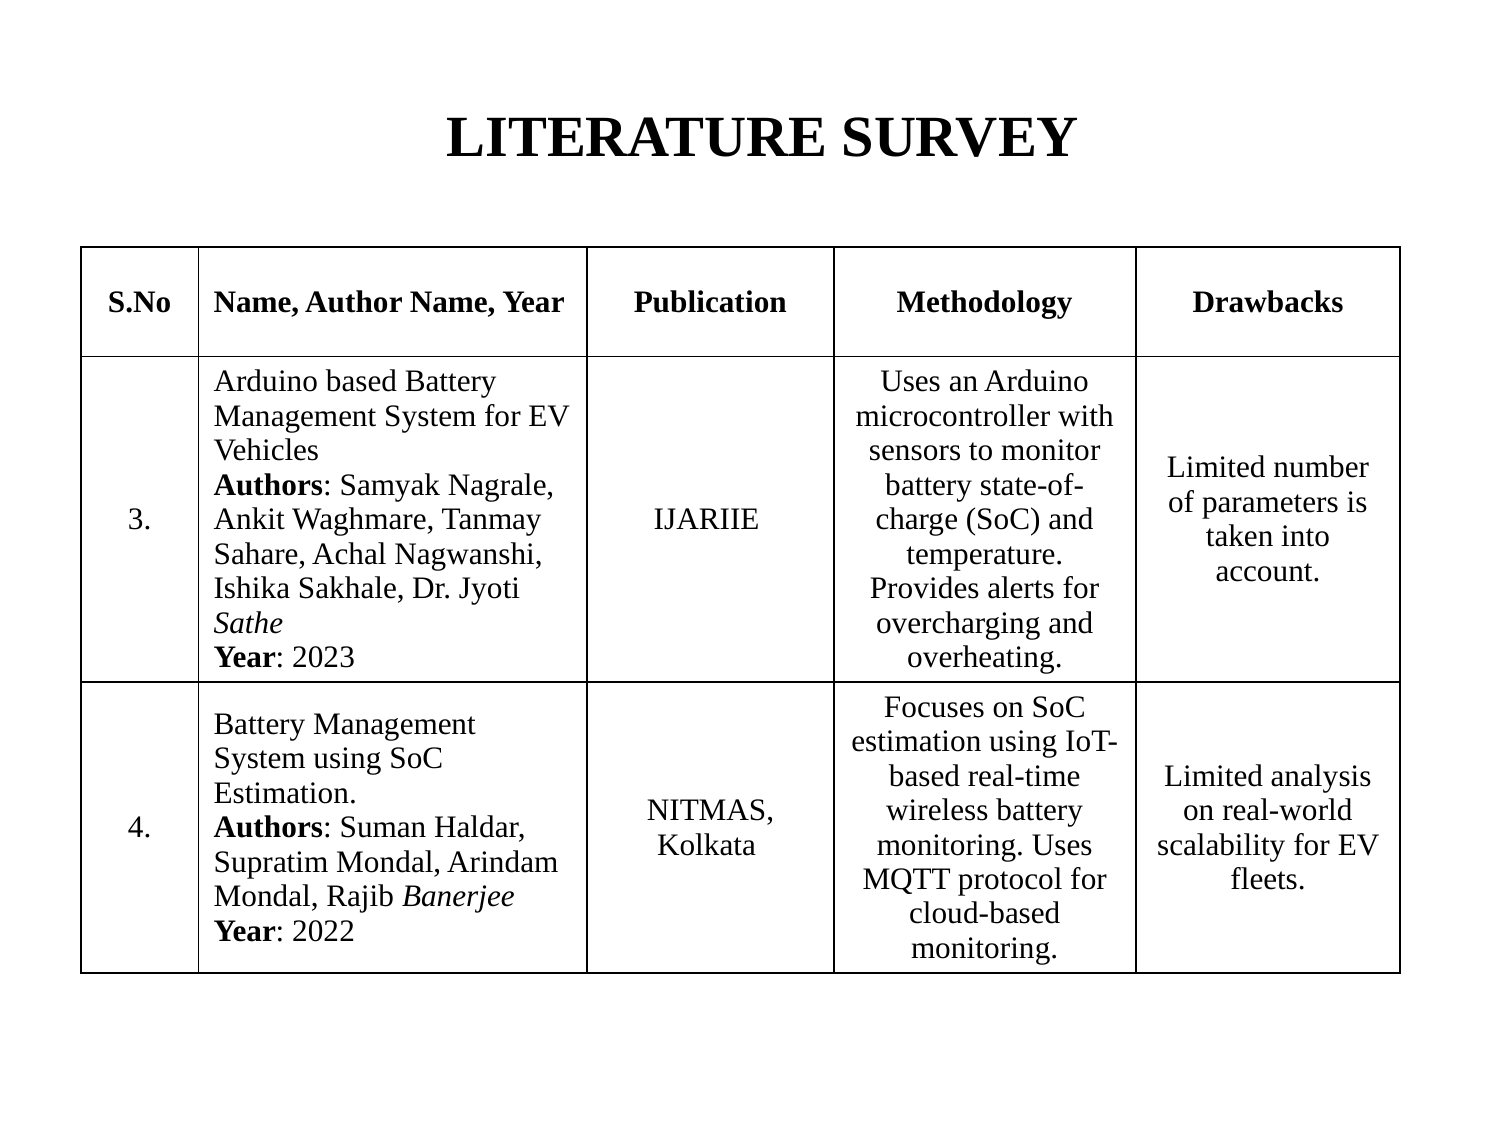

# LITERATURE SURVEY
| S.No | Name, Author Name, Year | Publication | Methodology | Drawbacks |
| --- | --- | --- | --- | --- |
| 3. | Arduino based Battery Management System for EV Vehicles Authors: Samyak Nagrale, Ankit Waghmare, Tanmay Sahare, Achal Nagwanshi, Ishika Sakhale, Dr. Jyoti Sathe Year: 2023 | IJARIIE | Uses an Arduino microcontroller with sensors to monitor battery state-of-charge (SoC) and temperature. Provides alerts for overcharging and overheating. | Limited number of parameters is taken into account. |
| 4. | Battery Management System using SoC Estimation. Authors: Suman Haldar, Supratim Mondal, Arindam Mondal, Rajib Banerjee Year: 2022 | NITMAS, Kolkata | Focuses on SoC estimation using IoT-based real-time wireless battery monitoring. Uses MQTT protocol for cloud-based monitoring. | Limited analysis on real-world scalability for EV fleets. |